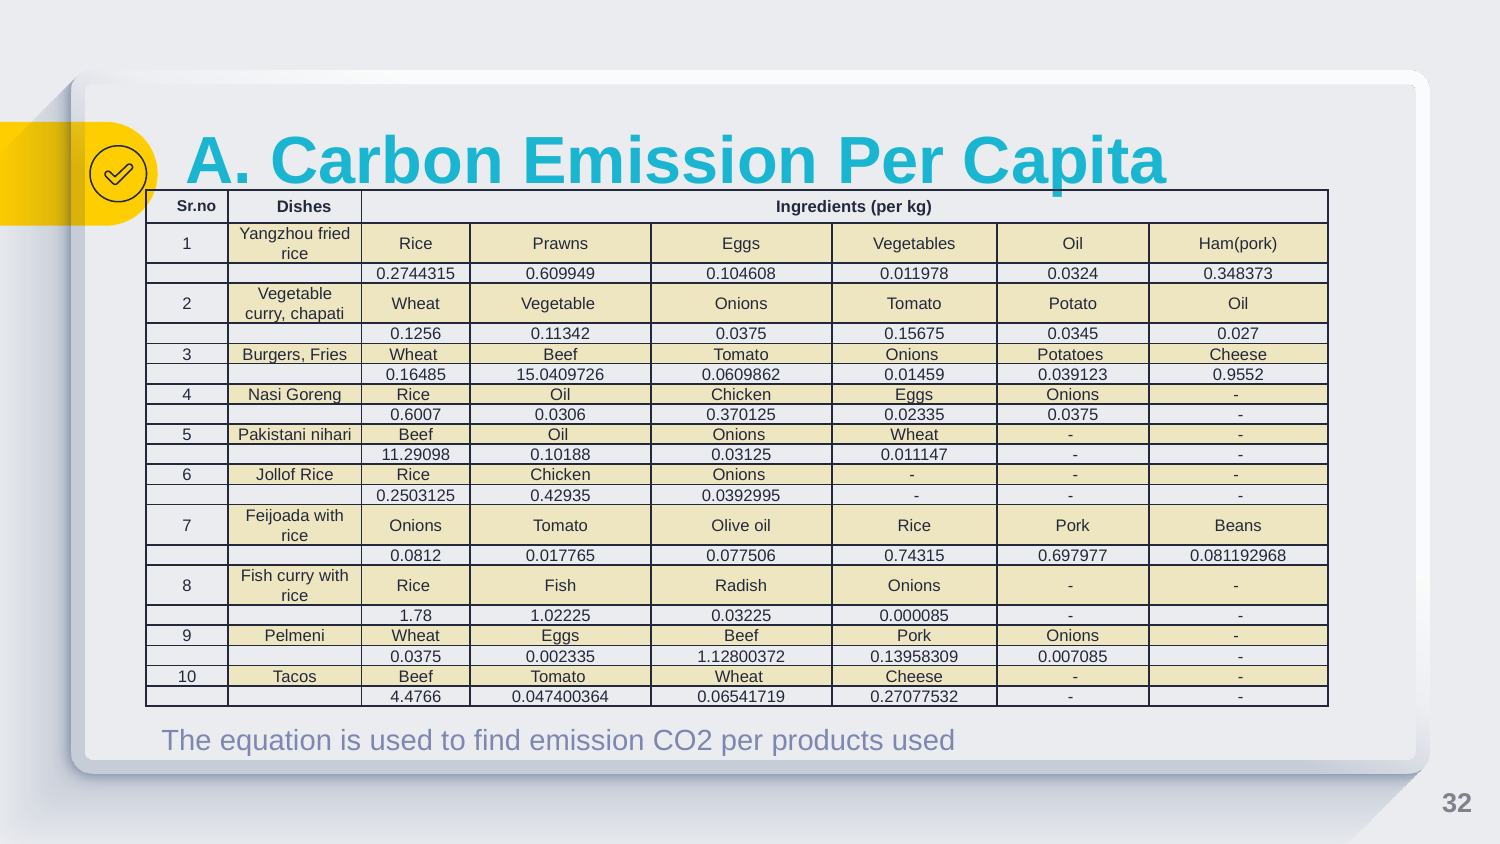

# A. Carbon Emission Per Capita

| Sr.no | Dishes | Ingredients (per kg) |  |  |  |  |  |
| --- | --- | --- | --- | --- | --- | --- | --- |
| 1 | Yangzhou fried rice | Rice | Prawns | Eggs | Vegetables | Oil | Ham(pork) |
|  |  | 0.2744315 | 0.609949 | 0.104608 | 0.011978 | 0.0324 | 0.348373 |
| 2 | Vegetable curry, chapati | Wheat | Vegetable | Onions | Tomato | Potato | Oil |
|  |  | 0.1256 | 0.11342 | 0.0375 | 0.15675 | 0.0345 | 0.027 |
| 3 | Burgers, Fries | Wheat | Beef | Tomato | Onions | Potatoes | Cheese |
|  |  | 0.16485 | 15.0409726 | 0.0609862 | 0.01459 | 0.039123 | 0.9552 |
| 4 | Nasi Goreng | Rice | Oil | Chicken | Eggs | Onions | - |
|  |  | 0.6007 | 0.0306 | 0.370125 | 0.02335 | 0.0375 | - |
| 5 | Pakistani nihari | Beef | Oil | Onions | Wheat | - | - |
|  |  | 11.29098 | 0.10188 | 0.03125 | 0.011147 | - | - |
| 6 | Jollof Rice | Rice | Chicken | Onions | - | - | - |
|  |  | 0.2503125 | 0.42935 | 0.0392995 | - | - | - |
| 7 | Feijoada with rice | Onions | Tomato | Olive oil | Rice | Pork | Beans |
|  |  | 0.0812 | 0.017765 | 0.077506 | 0.74315 | 0.697977 | 0.081192968 |
| 8 | Fish curry with rice | Rice | Fish | Radish | Onions | - | - |
|  |  | 1.78 | 1.02225 | 0.03225 | 0.000085 | - | - |
| 9 | Pelmeni | Wheat | Eggs | Beef | Pork | Onions | - |
|  |  | 0.0375 | 0.002335 | 1.12800372 | 0.13958309 | 0.007085 | - |
| 10 | Tacos | Beef | Tomato | Wheat | Cheese | - | - |
|  |  | 4.4766 | 0.047400364 | 0.06541719 | 0.27077532 | - | - |
The equation is used to find emission CO2 per products used
32